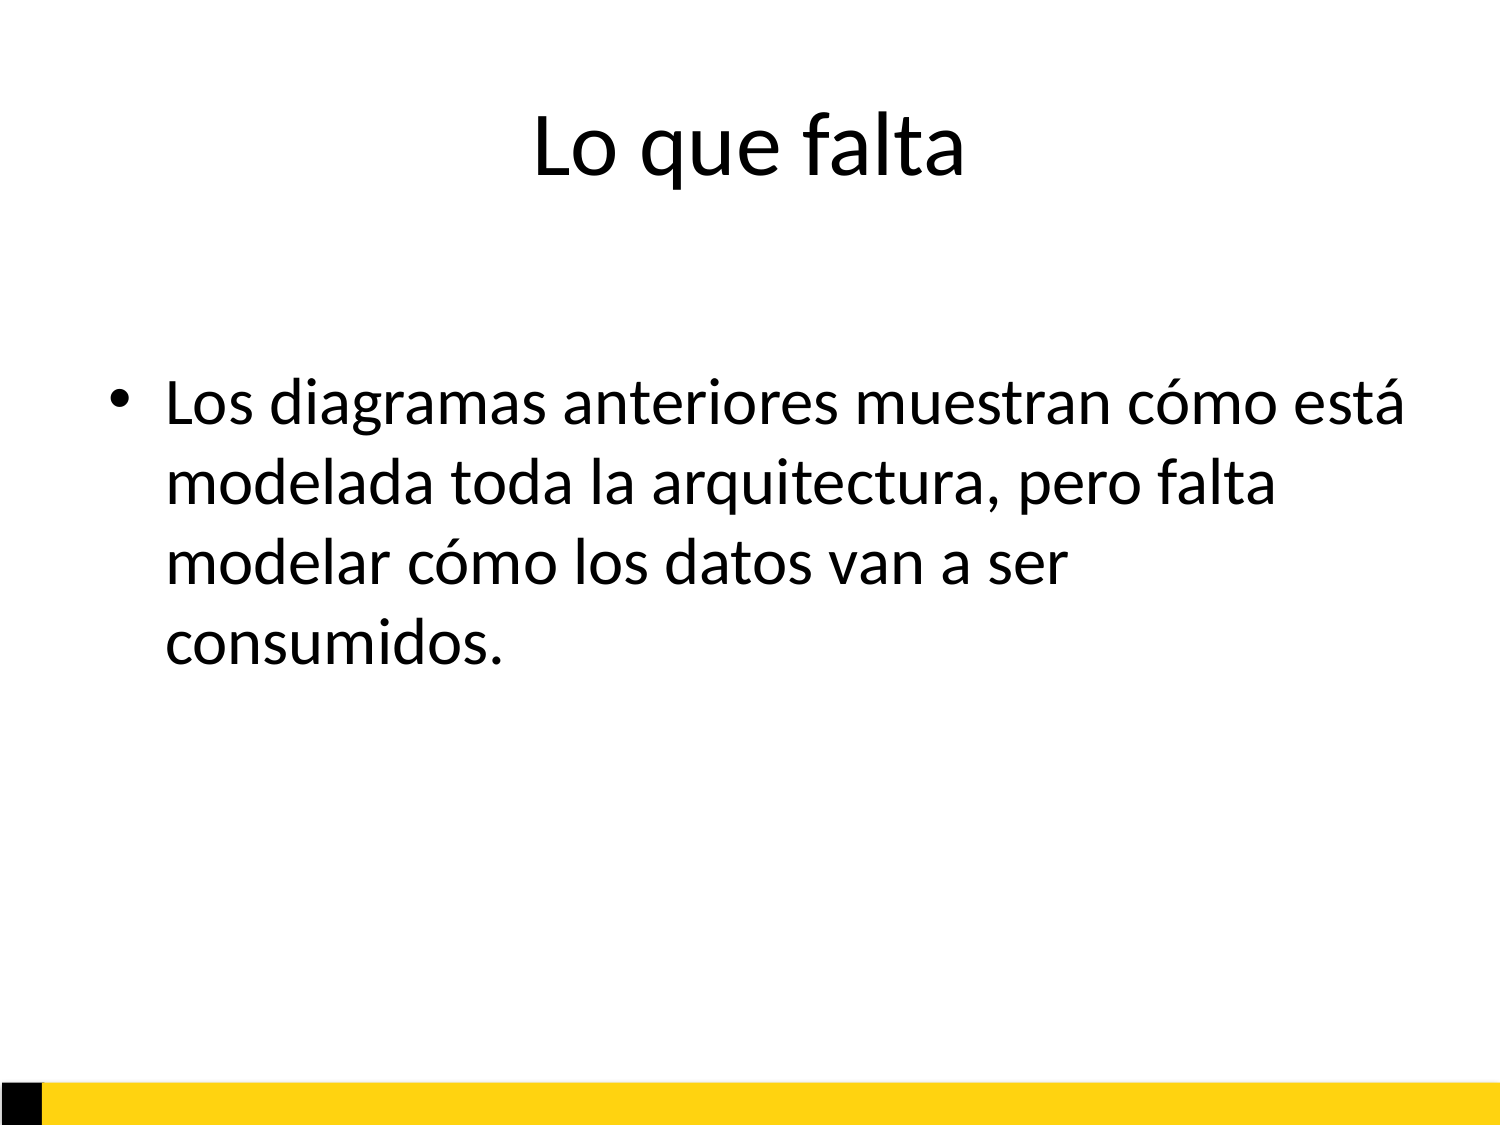

# Lo que falta

Los diagramas anteriores muestran cómo está modelada toda la arquitectura, pero falta modelar cómo los datos van a ser consumidos.